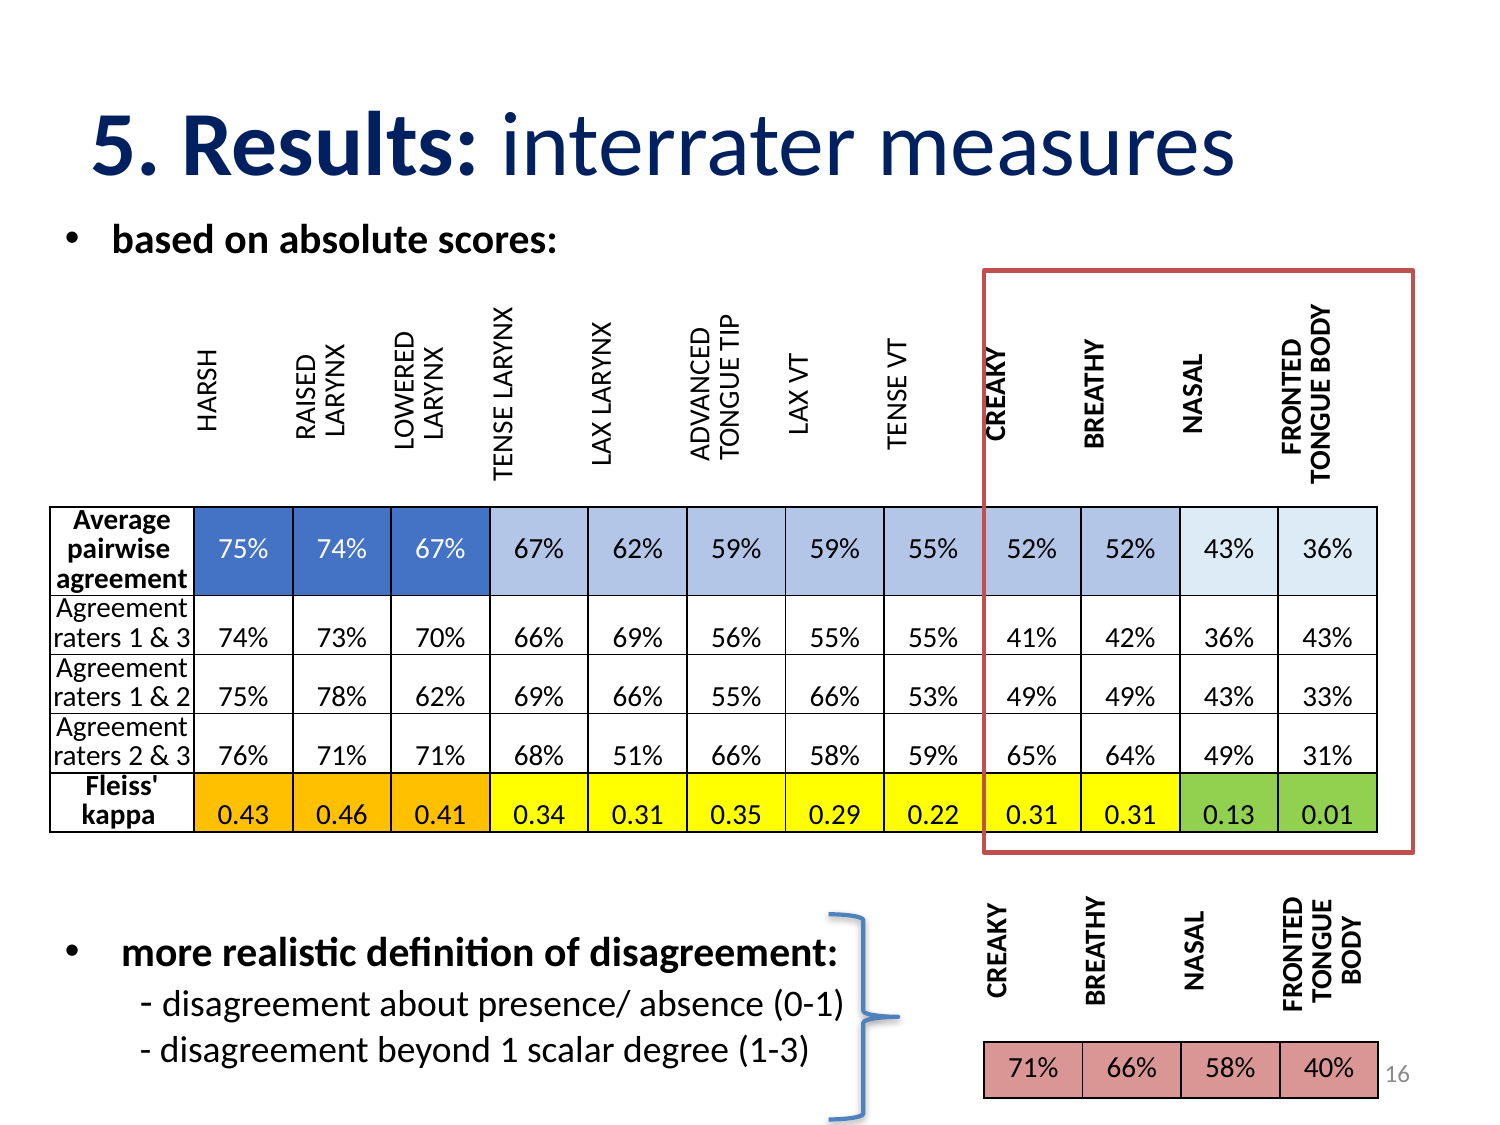

# 5. Results: interrater measures

based on absolute scores:

|  | HARSH | RAISED LARYNX | LOWERED LARYNX | TENSE LARYNX | LAX LARYNX | ADVANCED TONGUE TIP | LAX VT | TENSE VT | CREAKY | BREATHY | NASAL | FRONTED TONGUE BODY |
| --- | --- | --- | --- | --- | --- | --- | --- | --- | --- | --- | --- | --- |
| Average pairwise agreement | 75% | 74% | 67% | 67% | 62% | 59% | 59% | 55% | 52% | 52% | 43% | 36% |
| Agreement raters 1 & 3 | 74% | 73% | 70% | 66% | 69% | 56% | 55% | 55% | 41% | 42% | 36% | 43% |
| Agreement raters 1 & 2 | 75% | 78% | 62% | 69% | 66% | 55% | 66% | 53% | 49% | 49% | 43% | 33% |
| Agreement raters 2 & 3 | 76% | 71% | 71% | 68% | 51% | 66% | 58% | 59% | 65% | 64% | 49% | 31% |
| Fleiss' kappa | 0.43 | 0.46 | 0.41 | 0.34 | 0.31 | 0.35 | 0.29 | 0.22 | 0.31 | 0.31 | 0.13 | 0.01 |
| CREAKY | BREATHY | NASAL | FRONTED TONGUE BODY |
| --- | --- | --- | --- |
| 71% | 66% | 58% | 40% |

more realistic definition of disagreement:
- disagreement about presence/ absence (0-1)
- disagreement beyond 1 scalar degree (1-3)
16